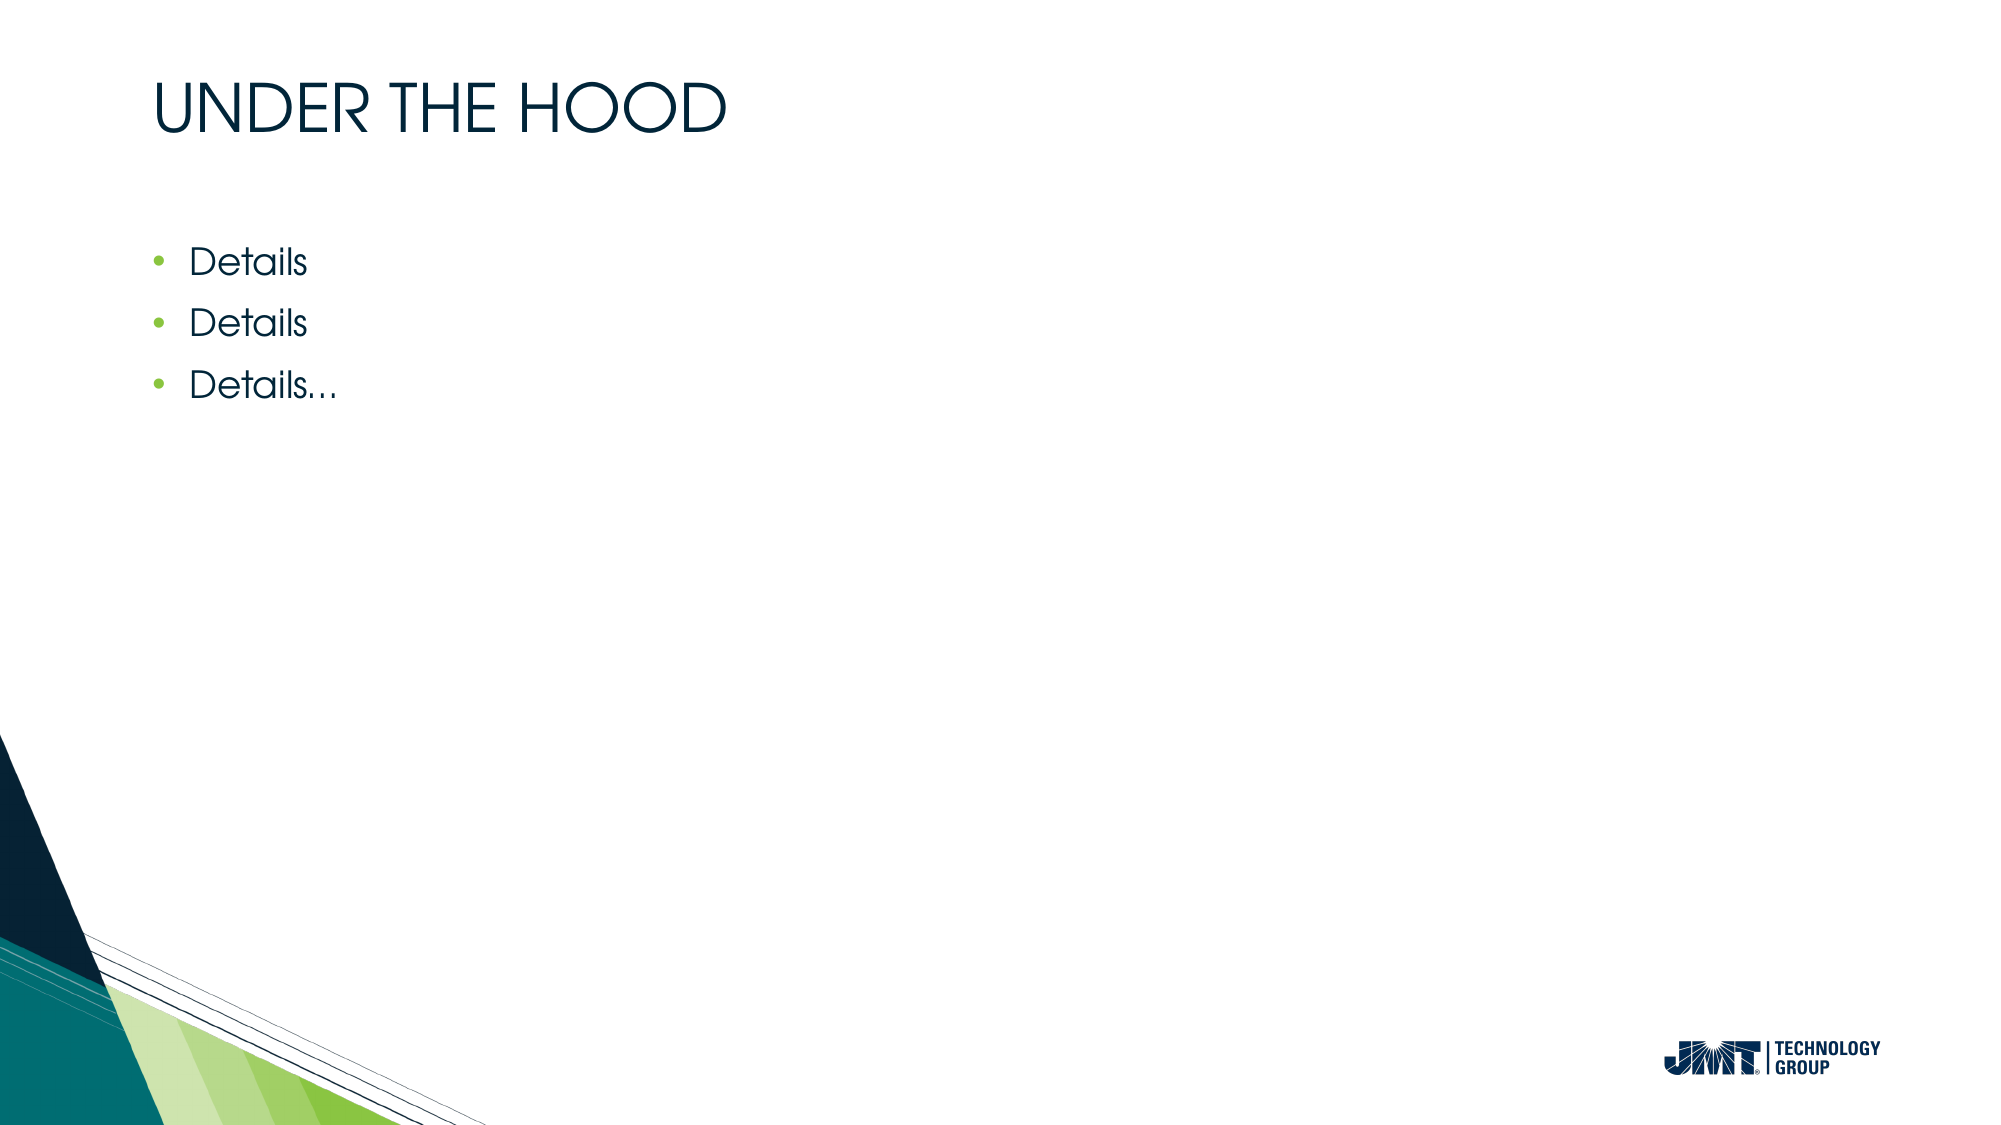

# Under the Hood
Details
Details
Details…